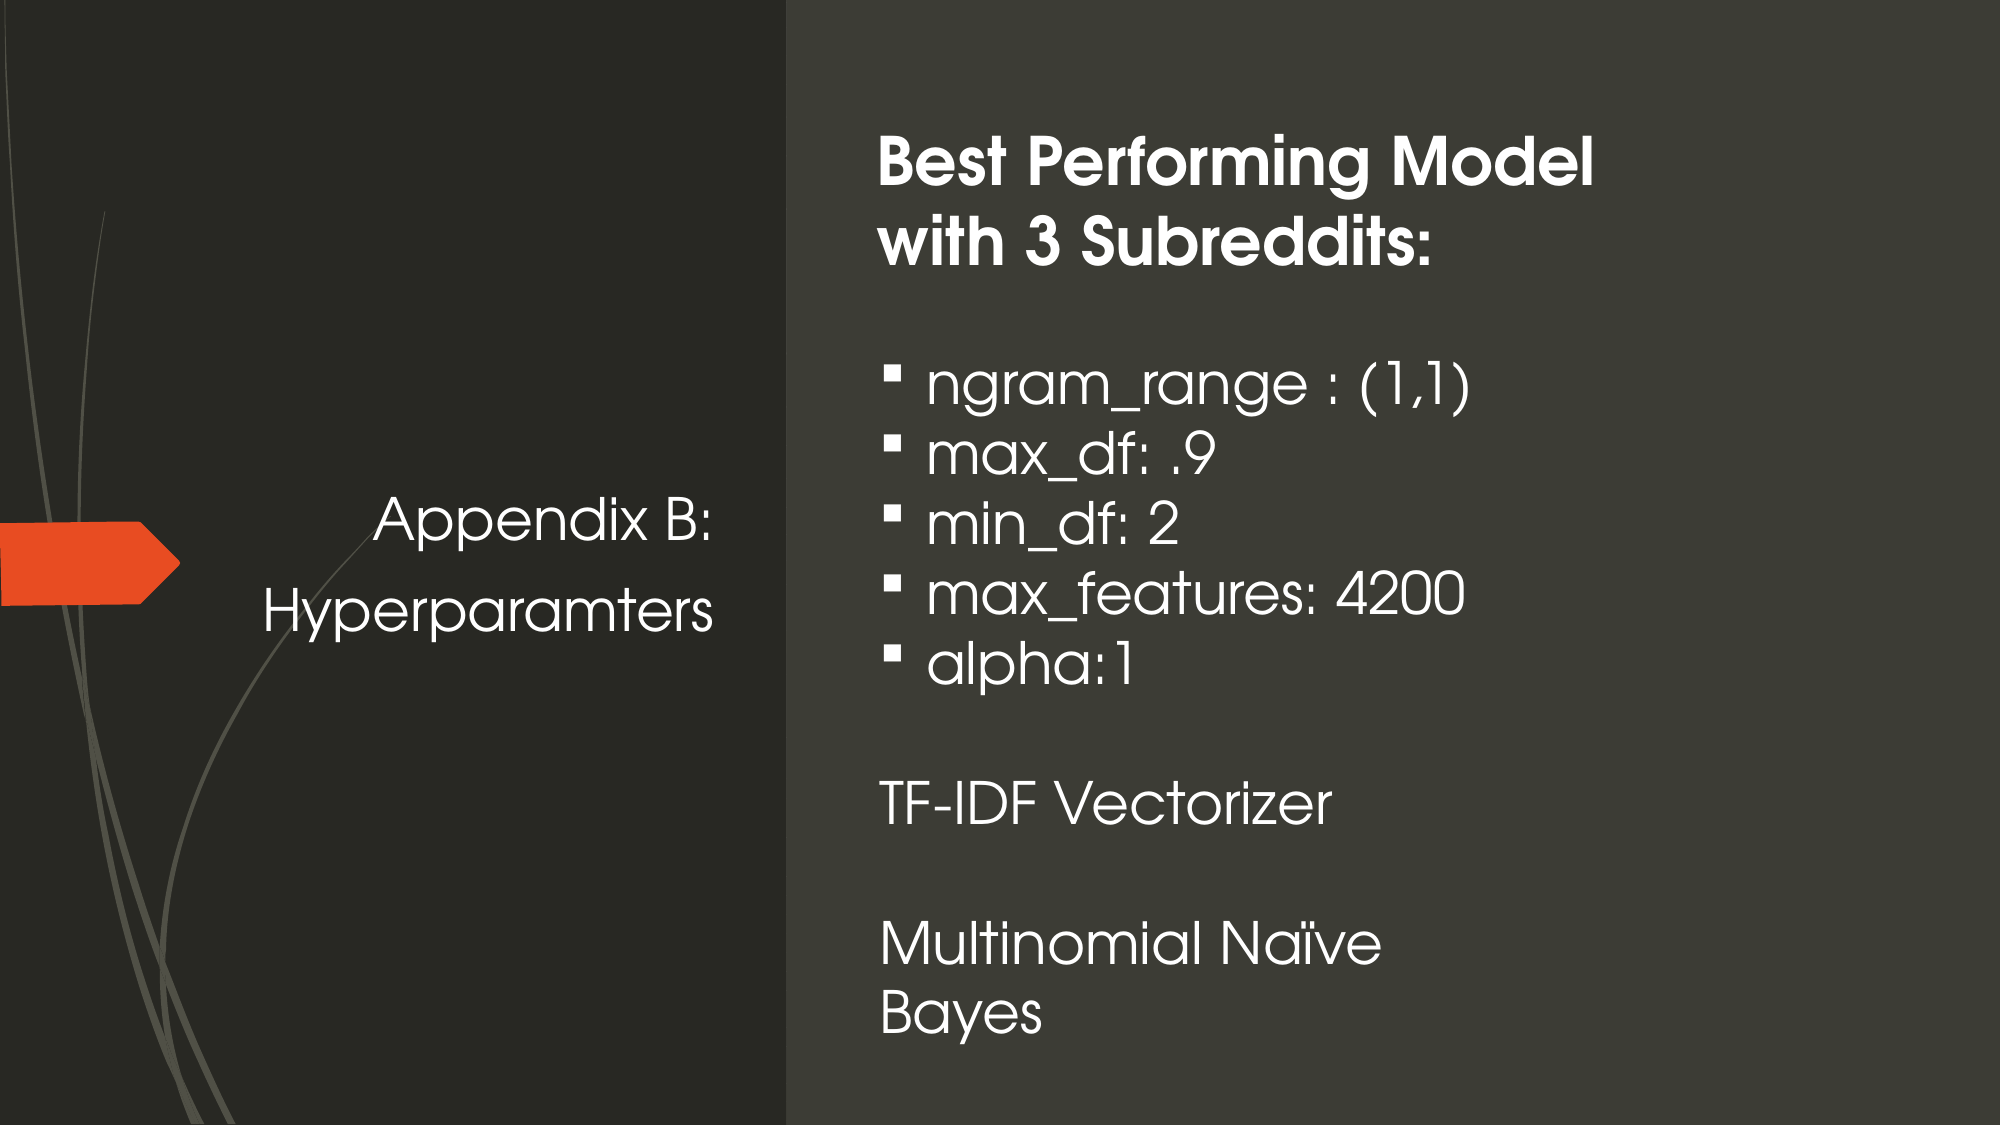

Best Performing Model with 3 Subreddits:
Appendix B:
Hyperparamters
ngram_range : (1,1)
max_df: .9
min_df: 2
max_features: 4200
alpha:1

TF-IDF Vectorizer

Multinomial Naïve Bayes